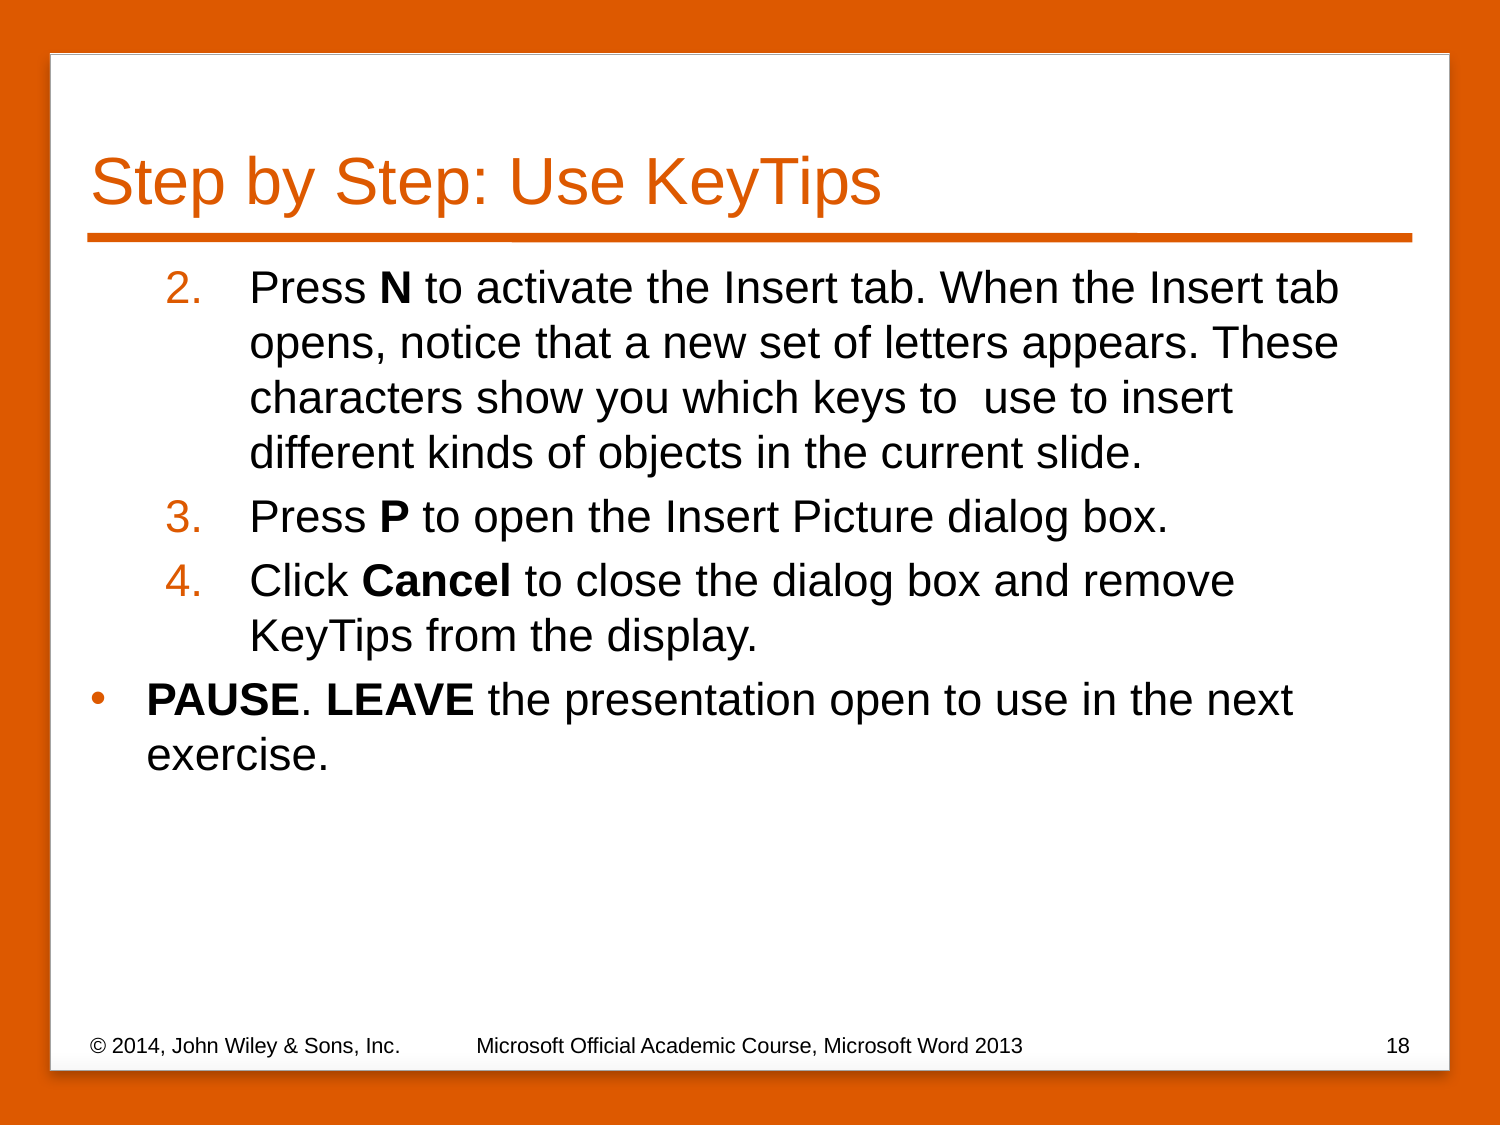

# Step by Step: Use KeyTips
Press N to activate the Insert tab. When the Insert tab opens, notice that a new set of letters appears. These characters show you which keys to  use to insert different kinds of objects in the current slide.
Press P to open the Insert Picture dialog box.
Click Cancel to close the dialog box and remove KeyTips from the display.
PAUSE. LEAVE the presentation open to use in the next exercise.
© 2014, John Wiley & Sons, Inc.
Microsoft Official Academic Course, Microsoft Word 2013
18